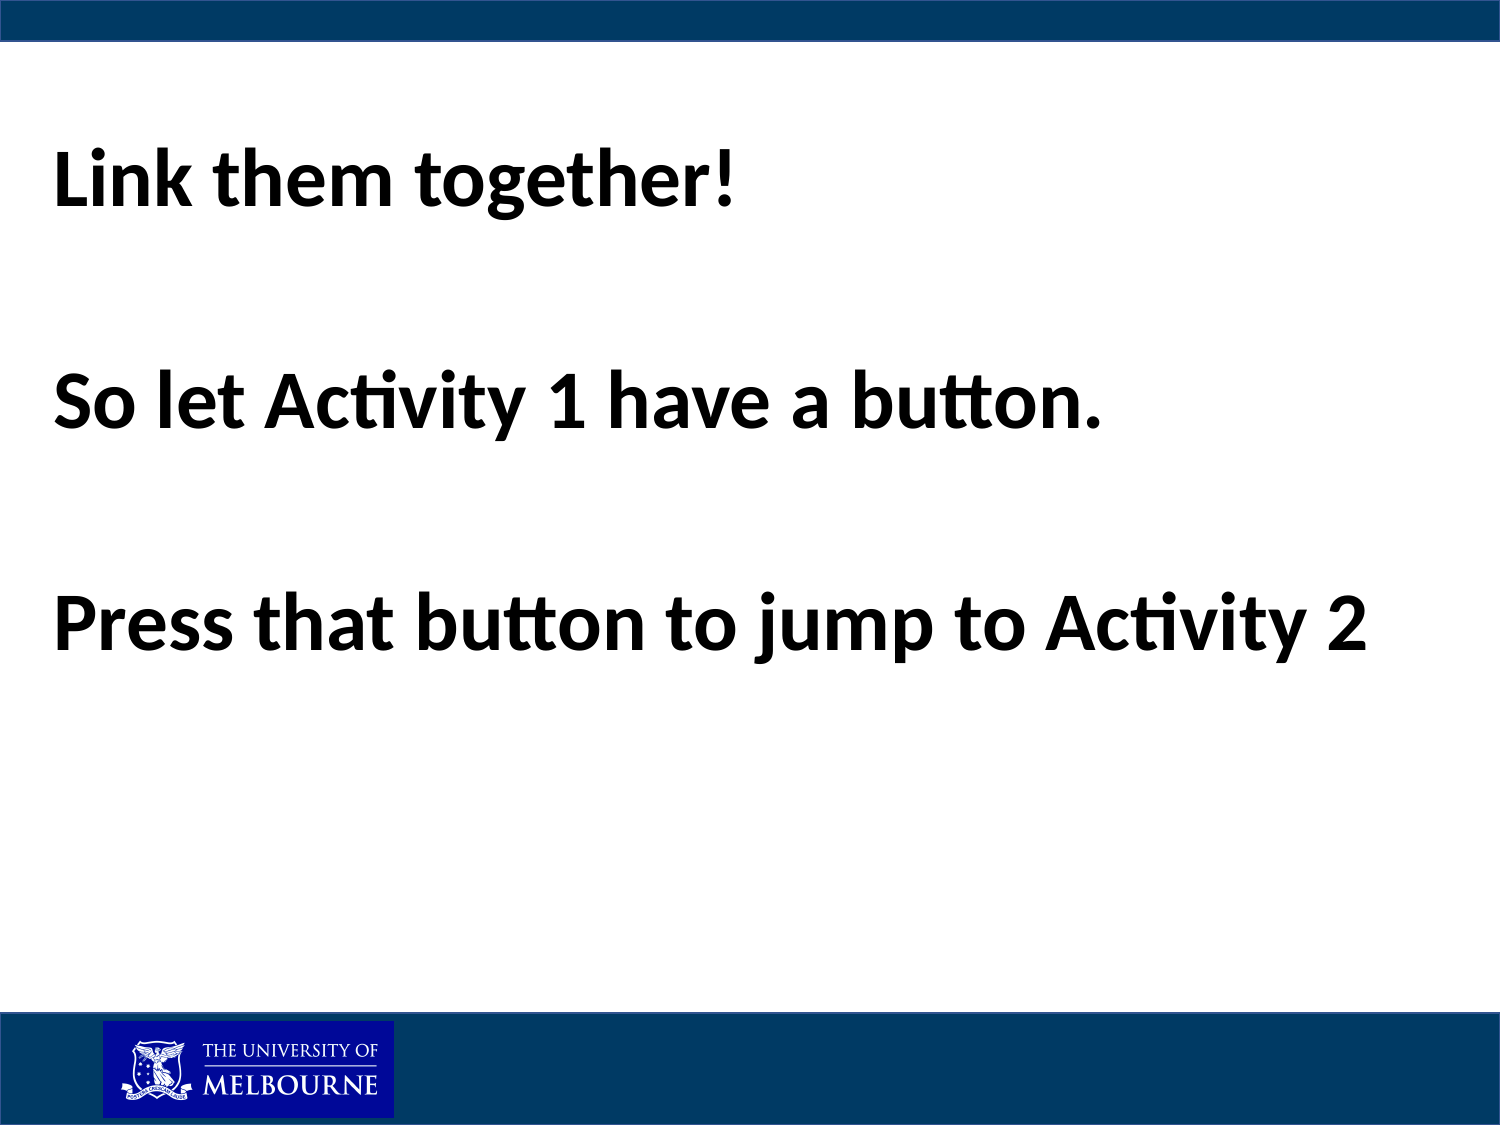

Link them together!

So let Activity 1 have a button.

Press that button to jump to Activity 2